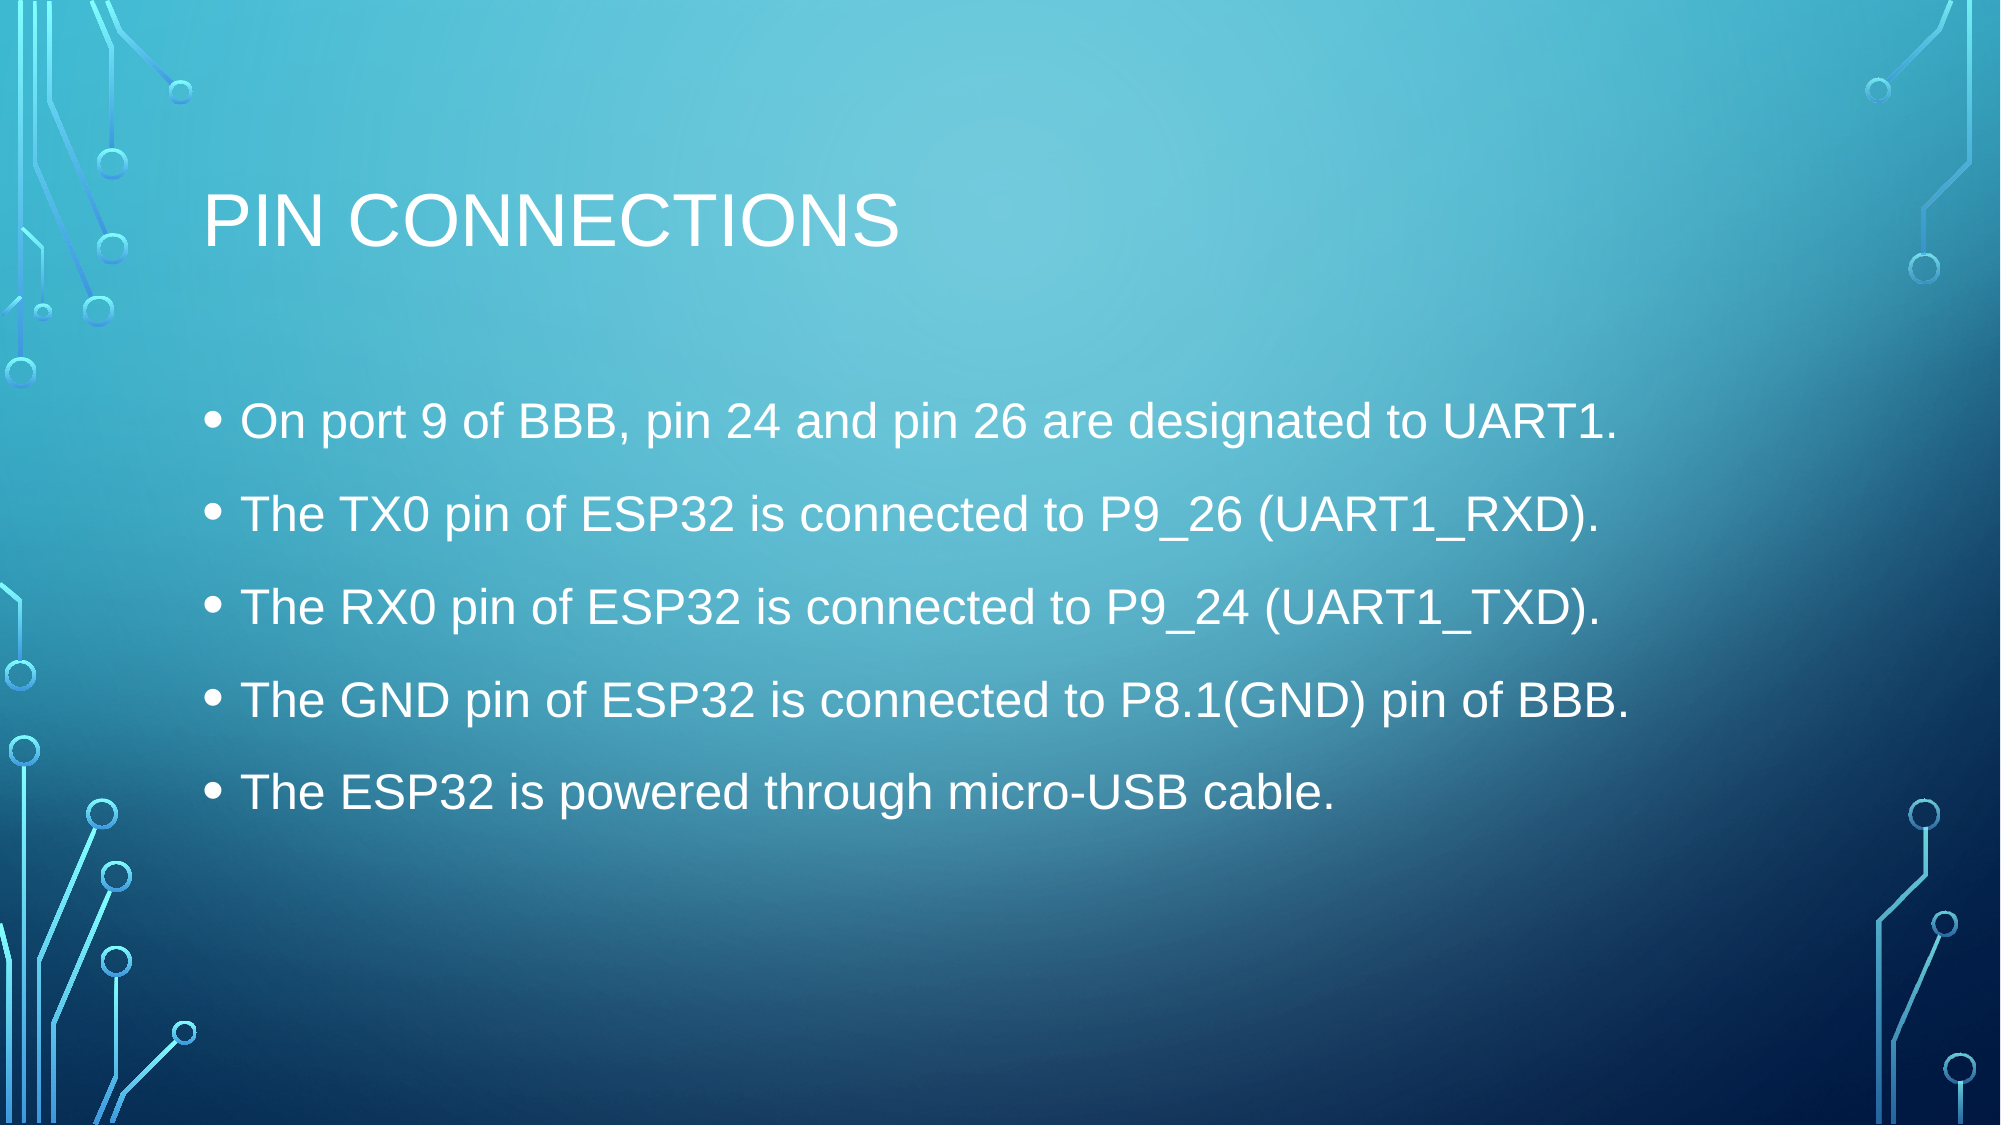

# Pin connections
On port 9 of BBB, pin 24 and pin 26 are designated to UART1.
The TX0 pin of ESP32 is connected to P9_26 (UART1_RXD).
The RX0 pin of ESP32 is connected to P9_24 (UART1_TXD).
The GND pin of ESP32 is connected to P8.1(GND) pin of BBB.
The ESP32 is powered through micro-USB cable.